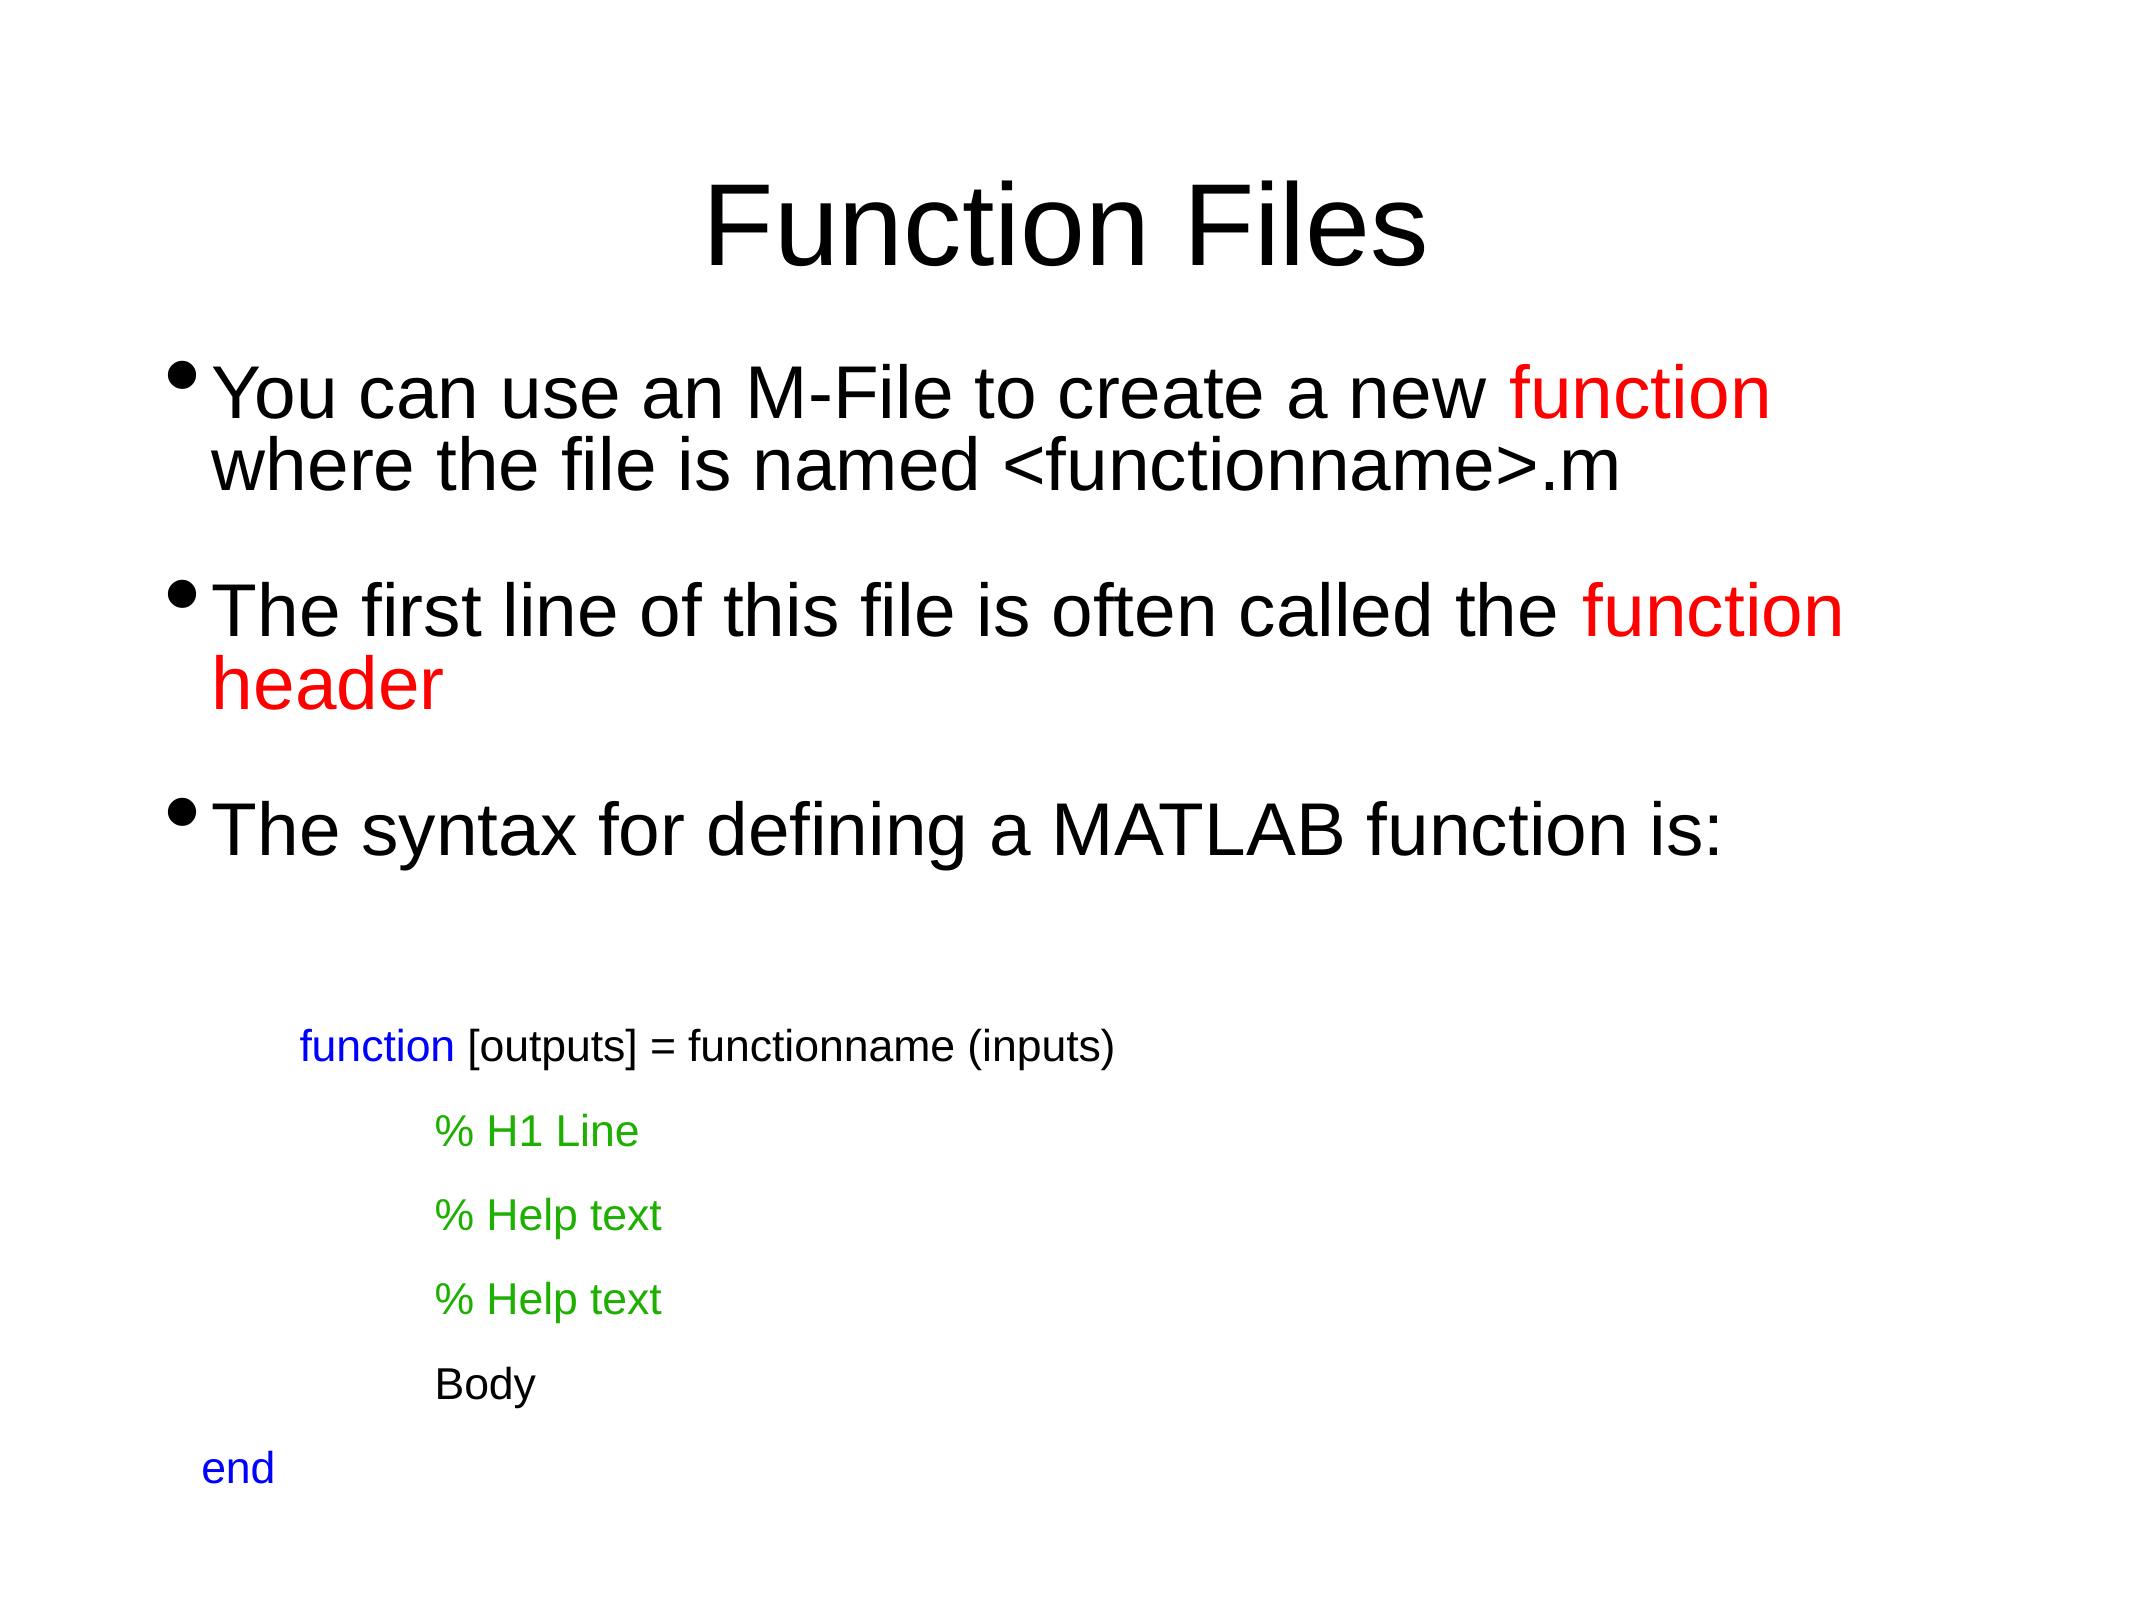

# Function Files
You can use an M-File to create a new function where the file is named <functionname>.m
The first line of this file is often called the function header
The syntax for defining a MATLAB function is:

	function [outputs] = functionname (inputs)
		% H1 Line
		% Help text
		% Help text
		Body
   end